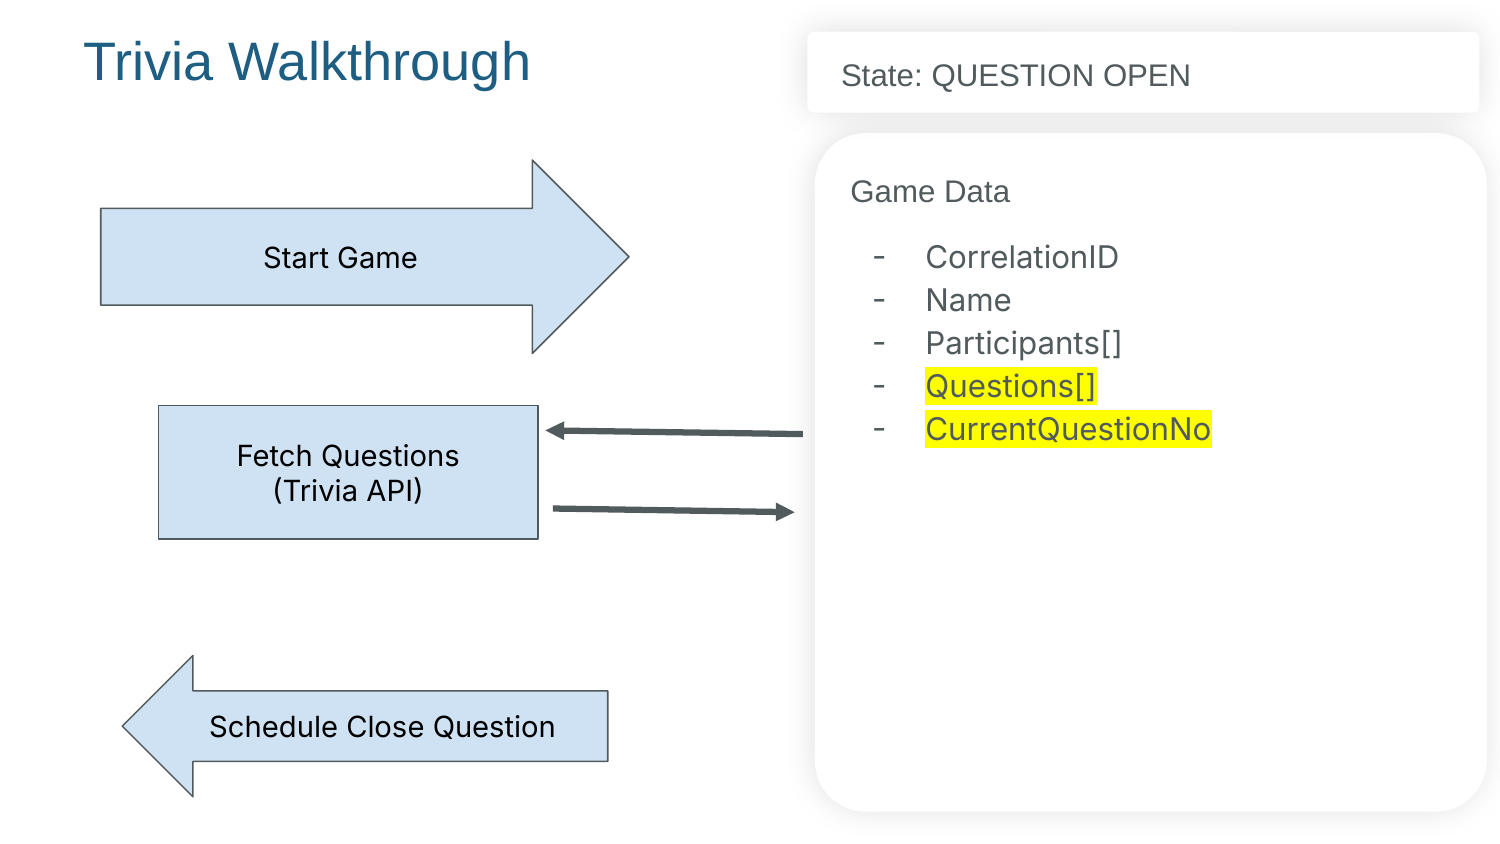

# Trivia Walkthrough

State: QUESTION OPEN

Game Data
Start Game
CorrelationID
Name
Participants[]
Questions[]
CurrentQuestionNo

Fetch Questions
(Trivia API)
Schedule Close Question